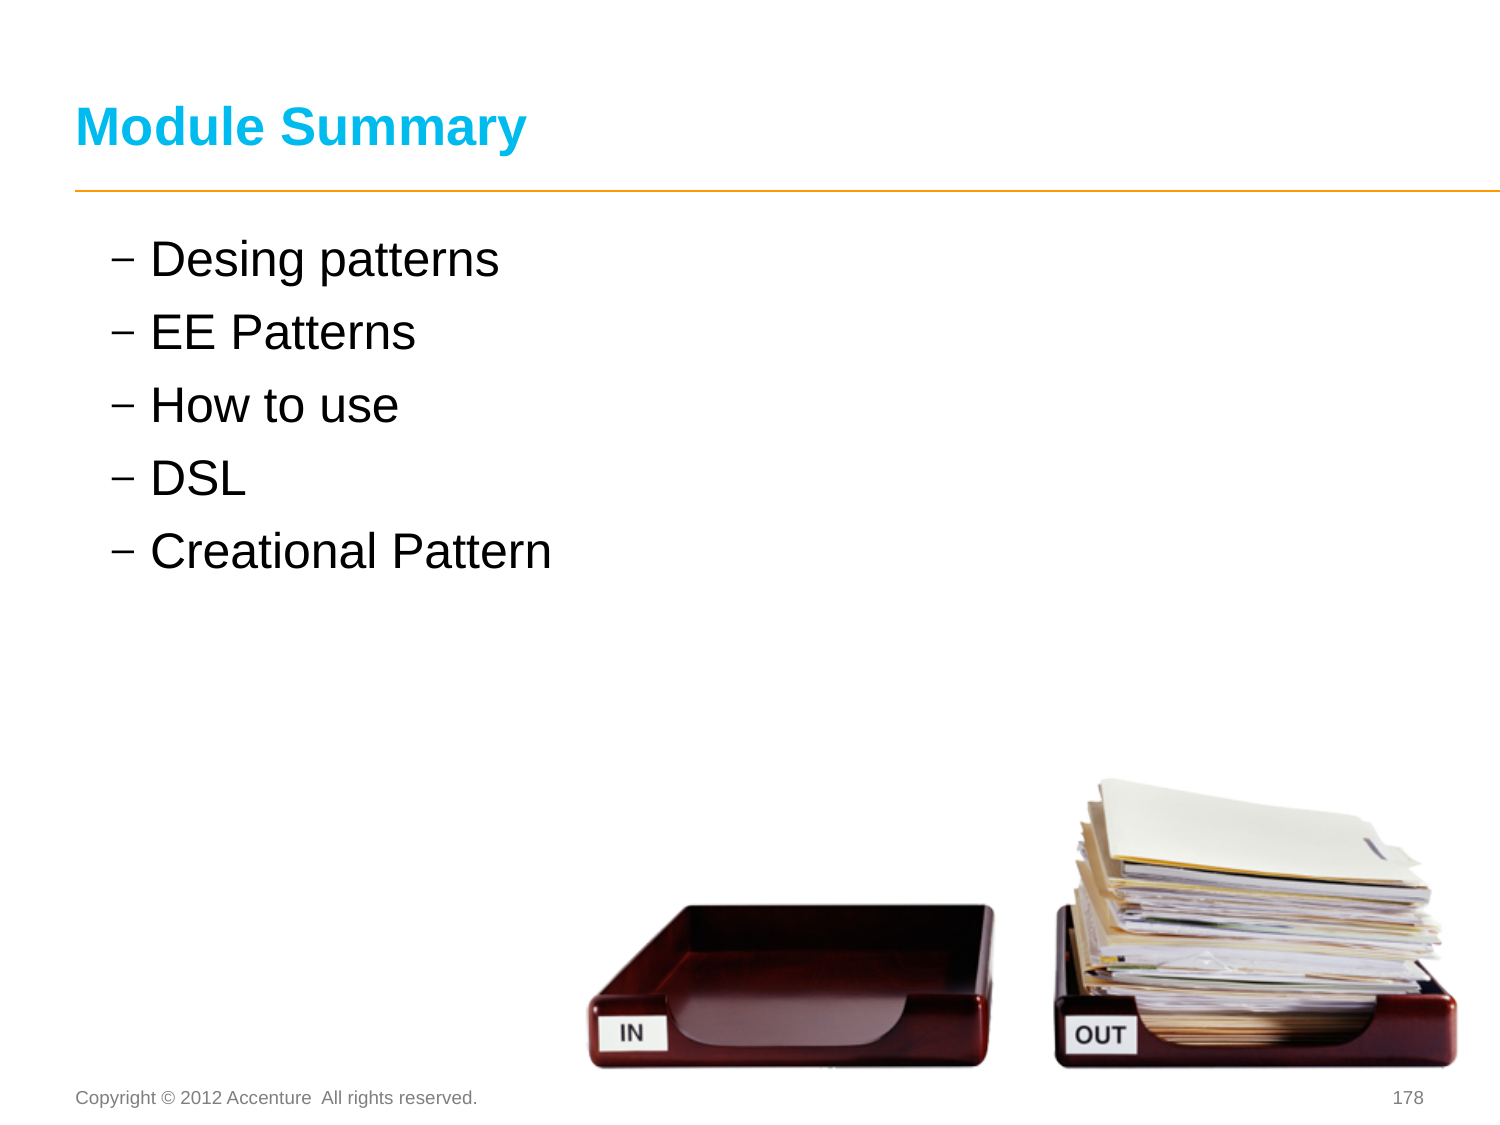

# Module Summary
Desing patterns
EE Patterns
How to use
DSL
Creational Pattern